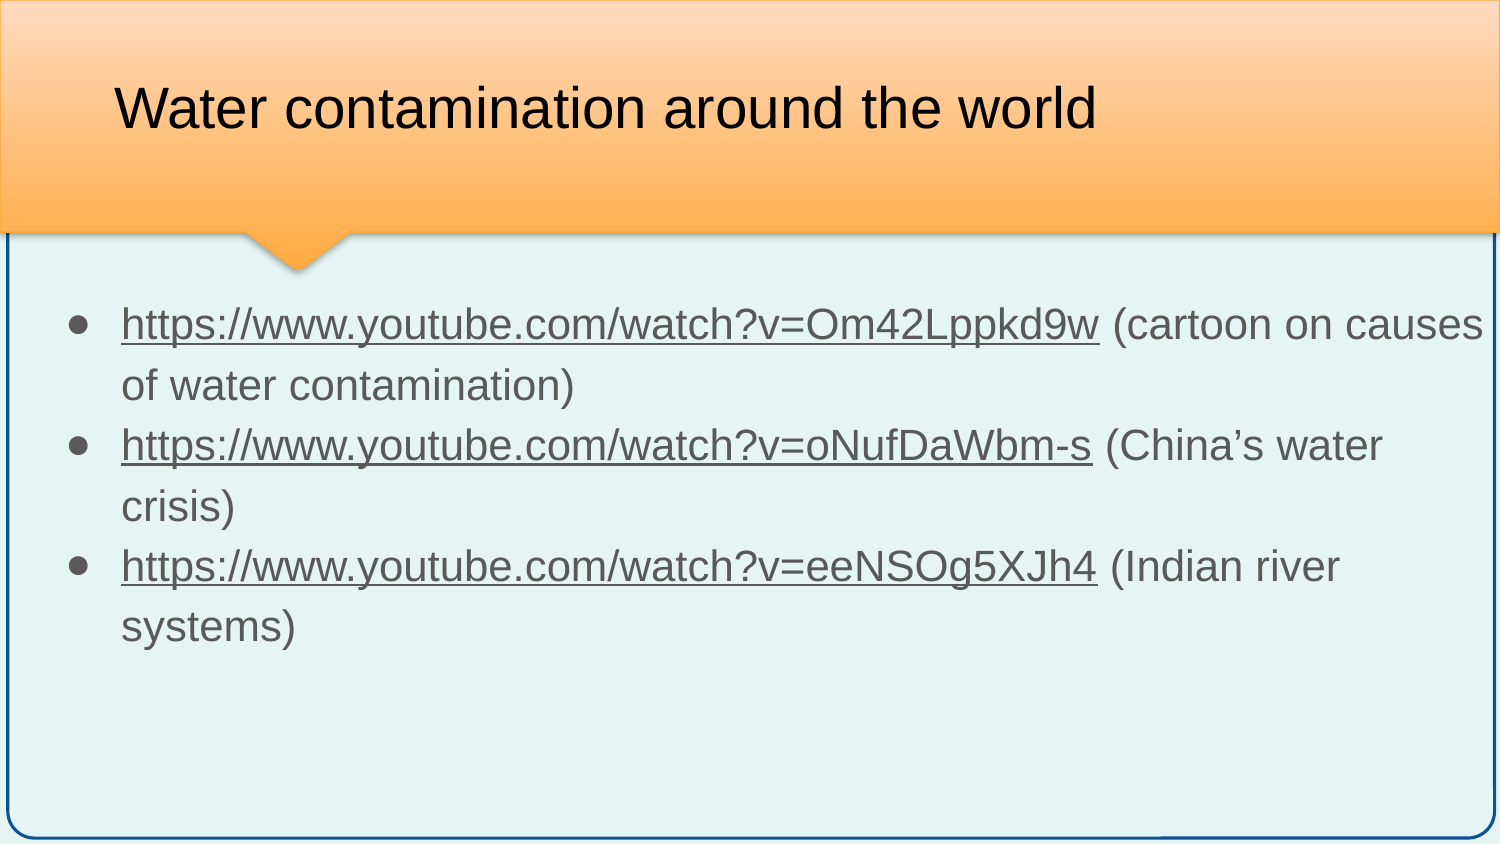

# Water contamination around the world
https://www.youtube.com/watch?v=Om42Lppkd9w (cartoon on causes of water contamination)
https://www.youtube.com/watch?v=oNufDaWbm-s (China’s water crisis)
https://www.youtube.com/watch?v=eeNSOg5XJh4 (Indian river systems)